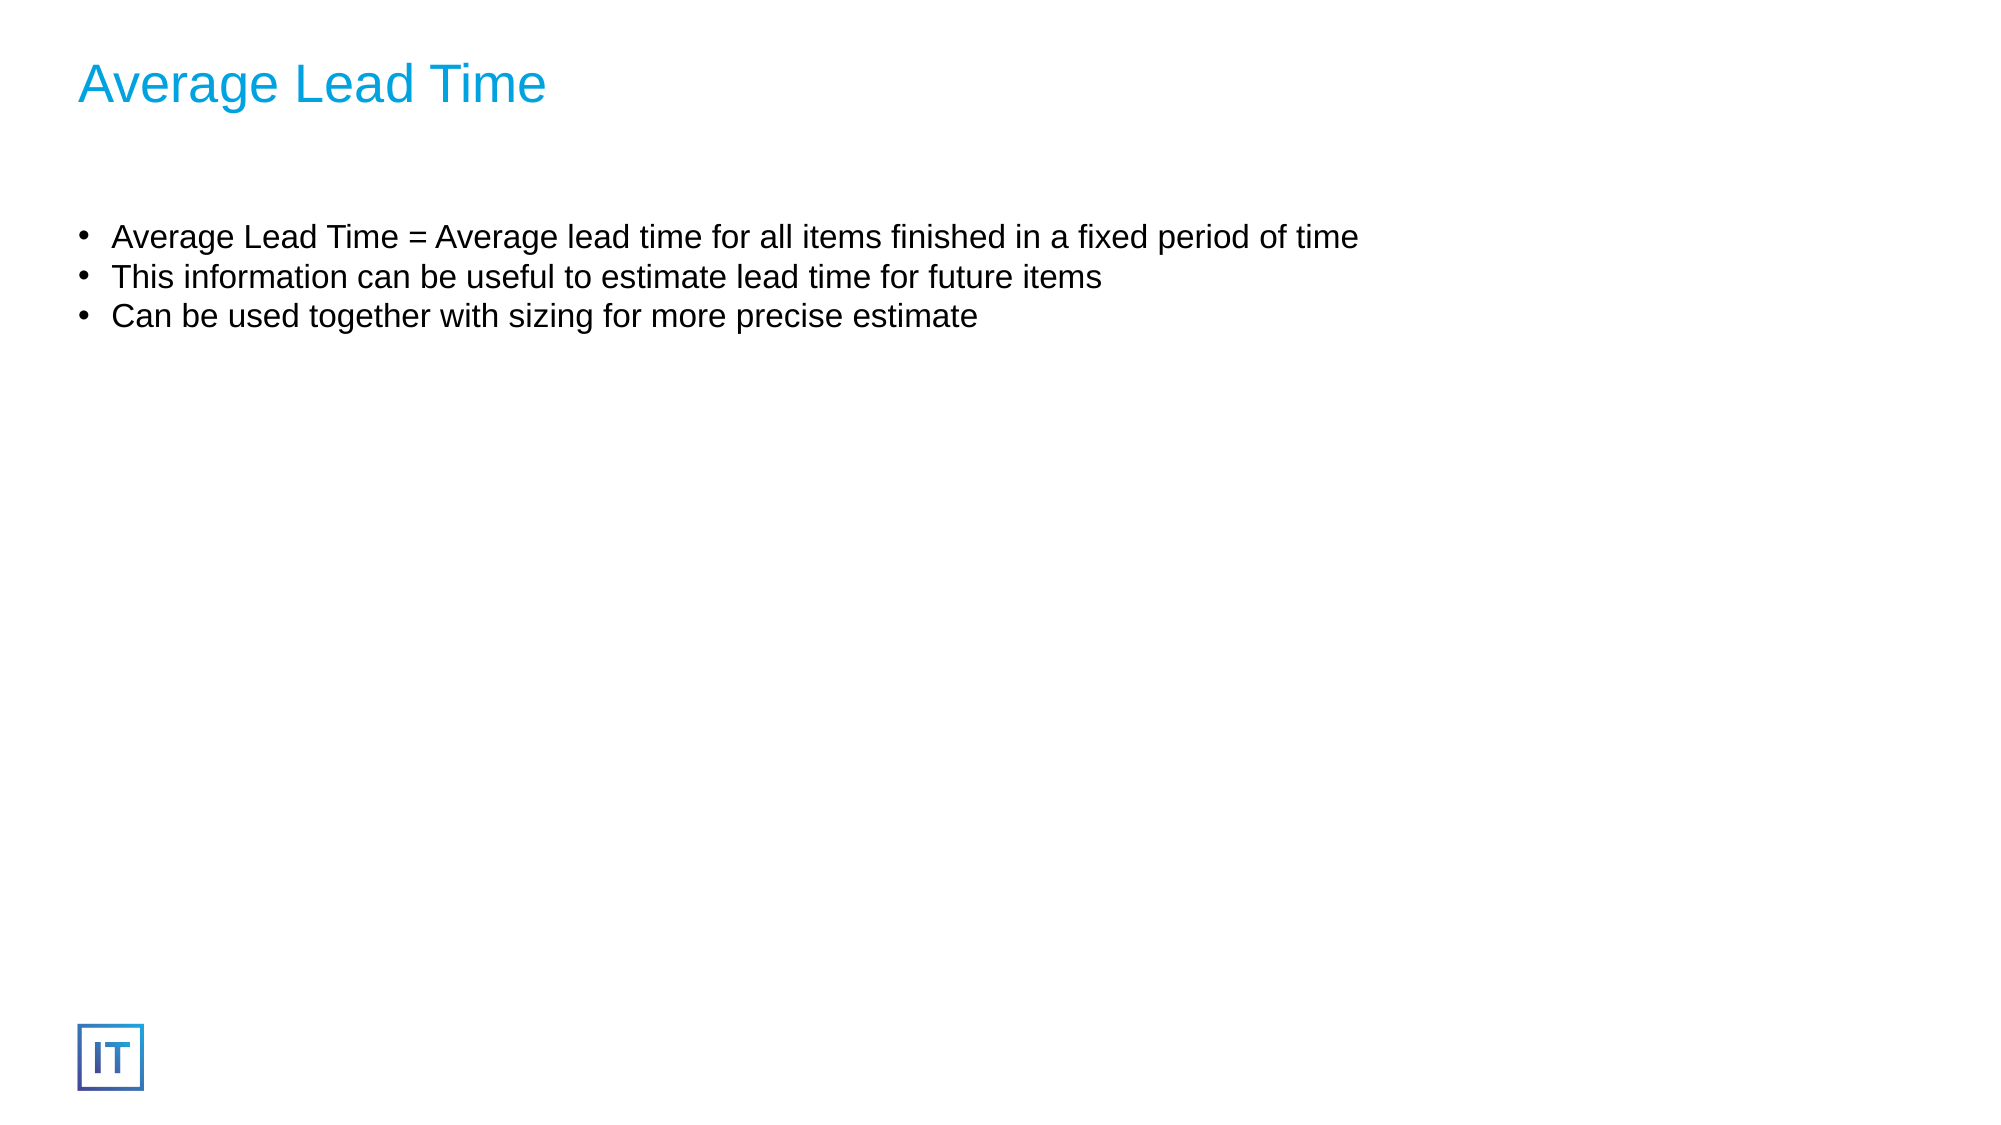

# Average Lead Time
Average Lead Time = Average lead time for all items finished in a fixed period of time
This information can be useful to estimate lead time for future items
Can be used together with sizing for more precise estimate